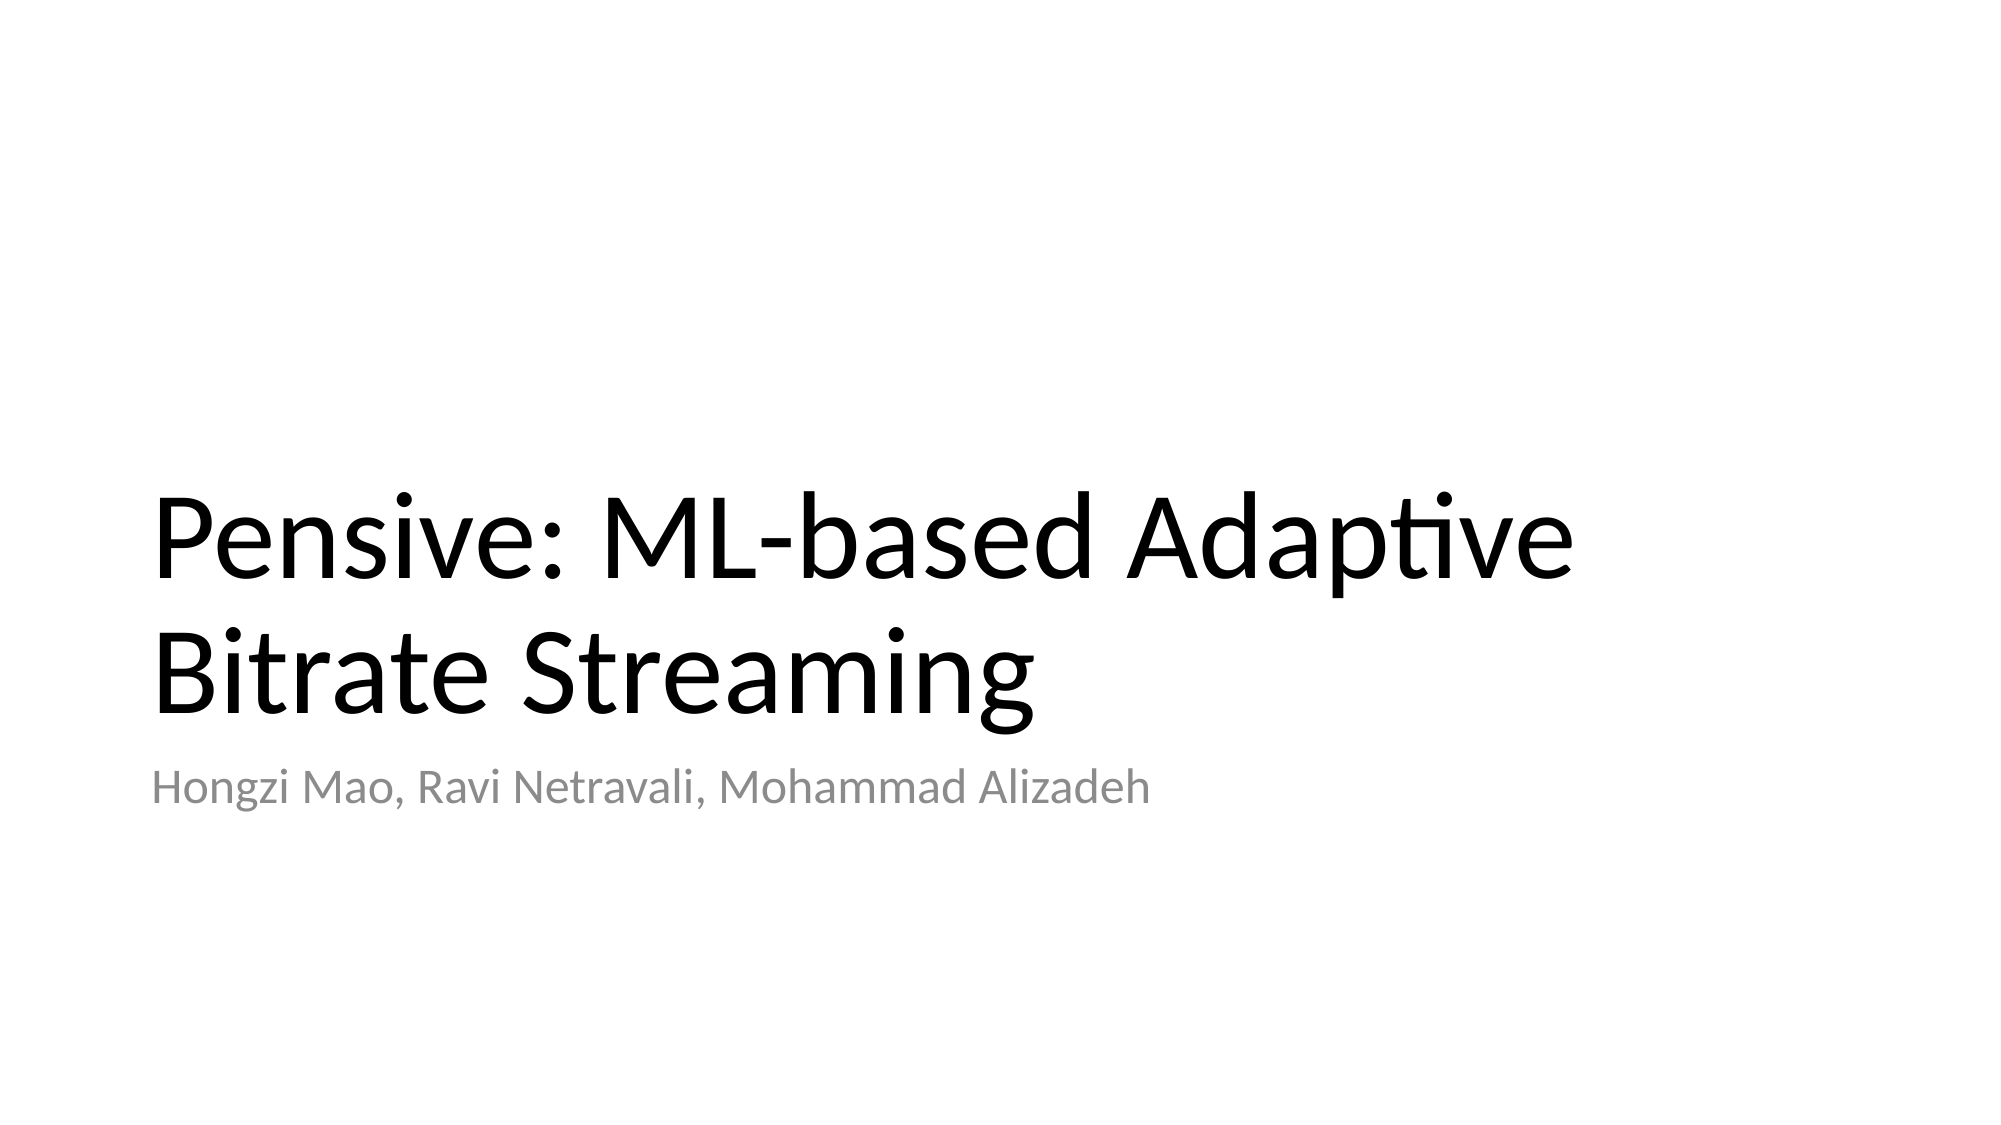

# Pensive: ML-based Adaptive Bitrate Streaming
Hongzi Mao, Ravi Netravali, Mohammad Alizadeh